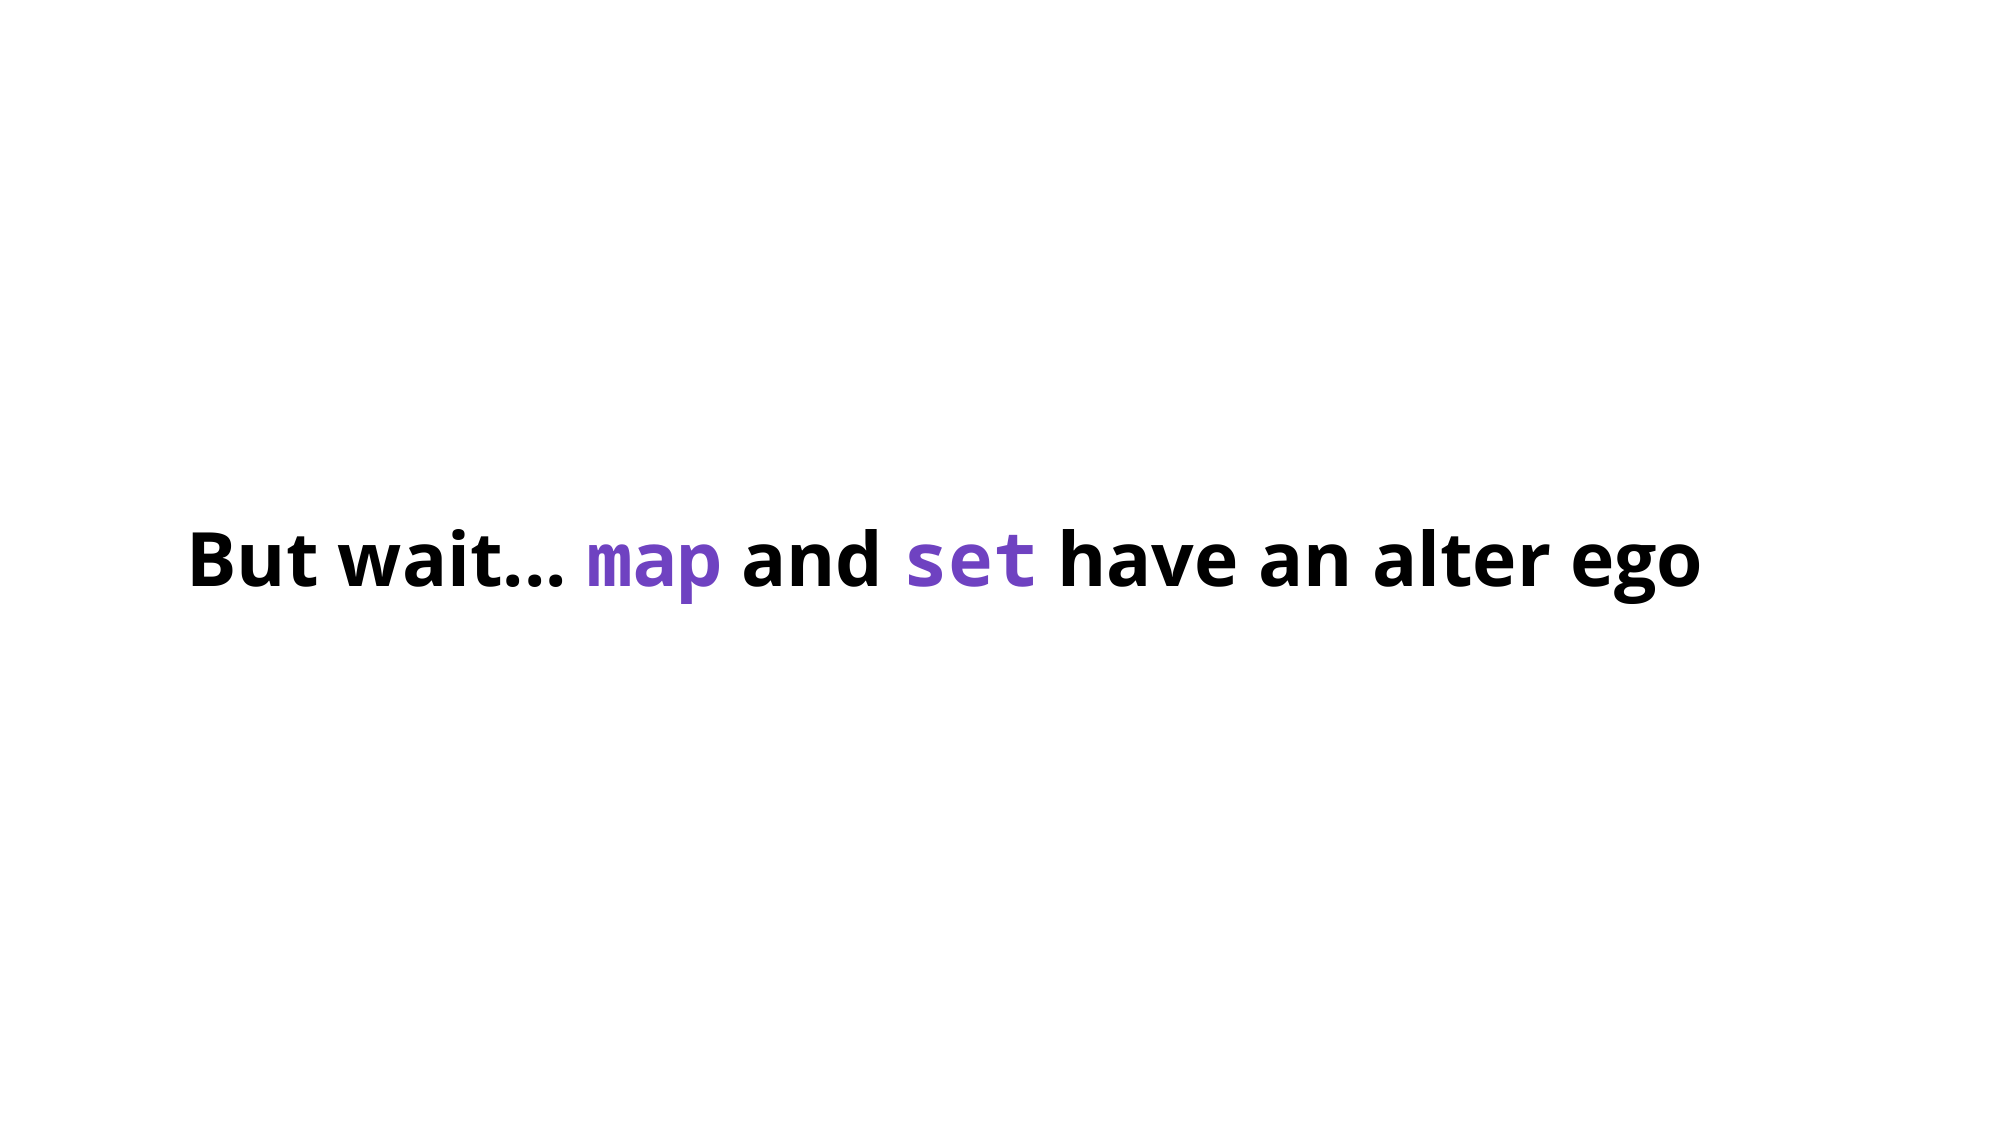

# But wait... map and set have an alter ego 🥷🥷